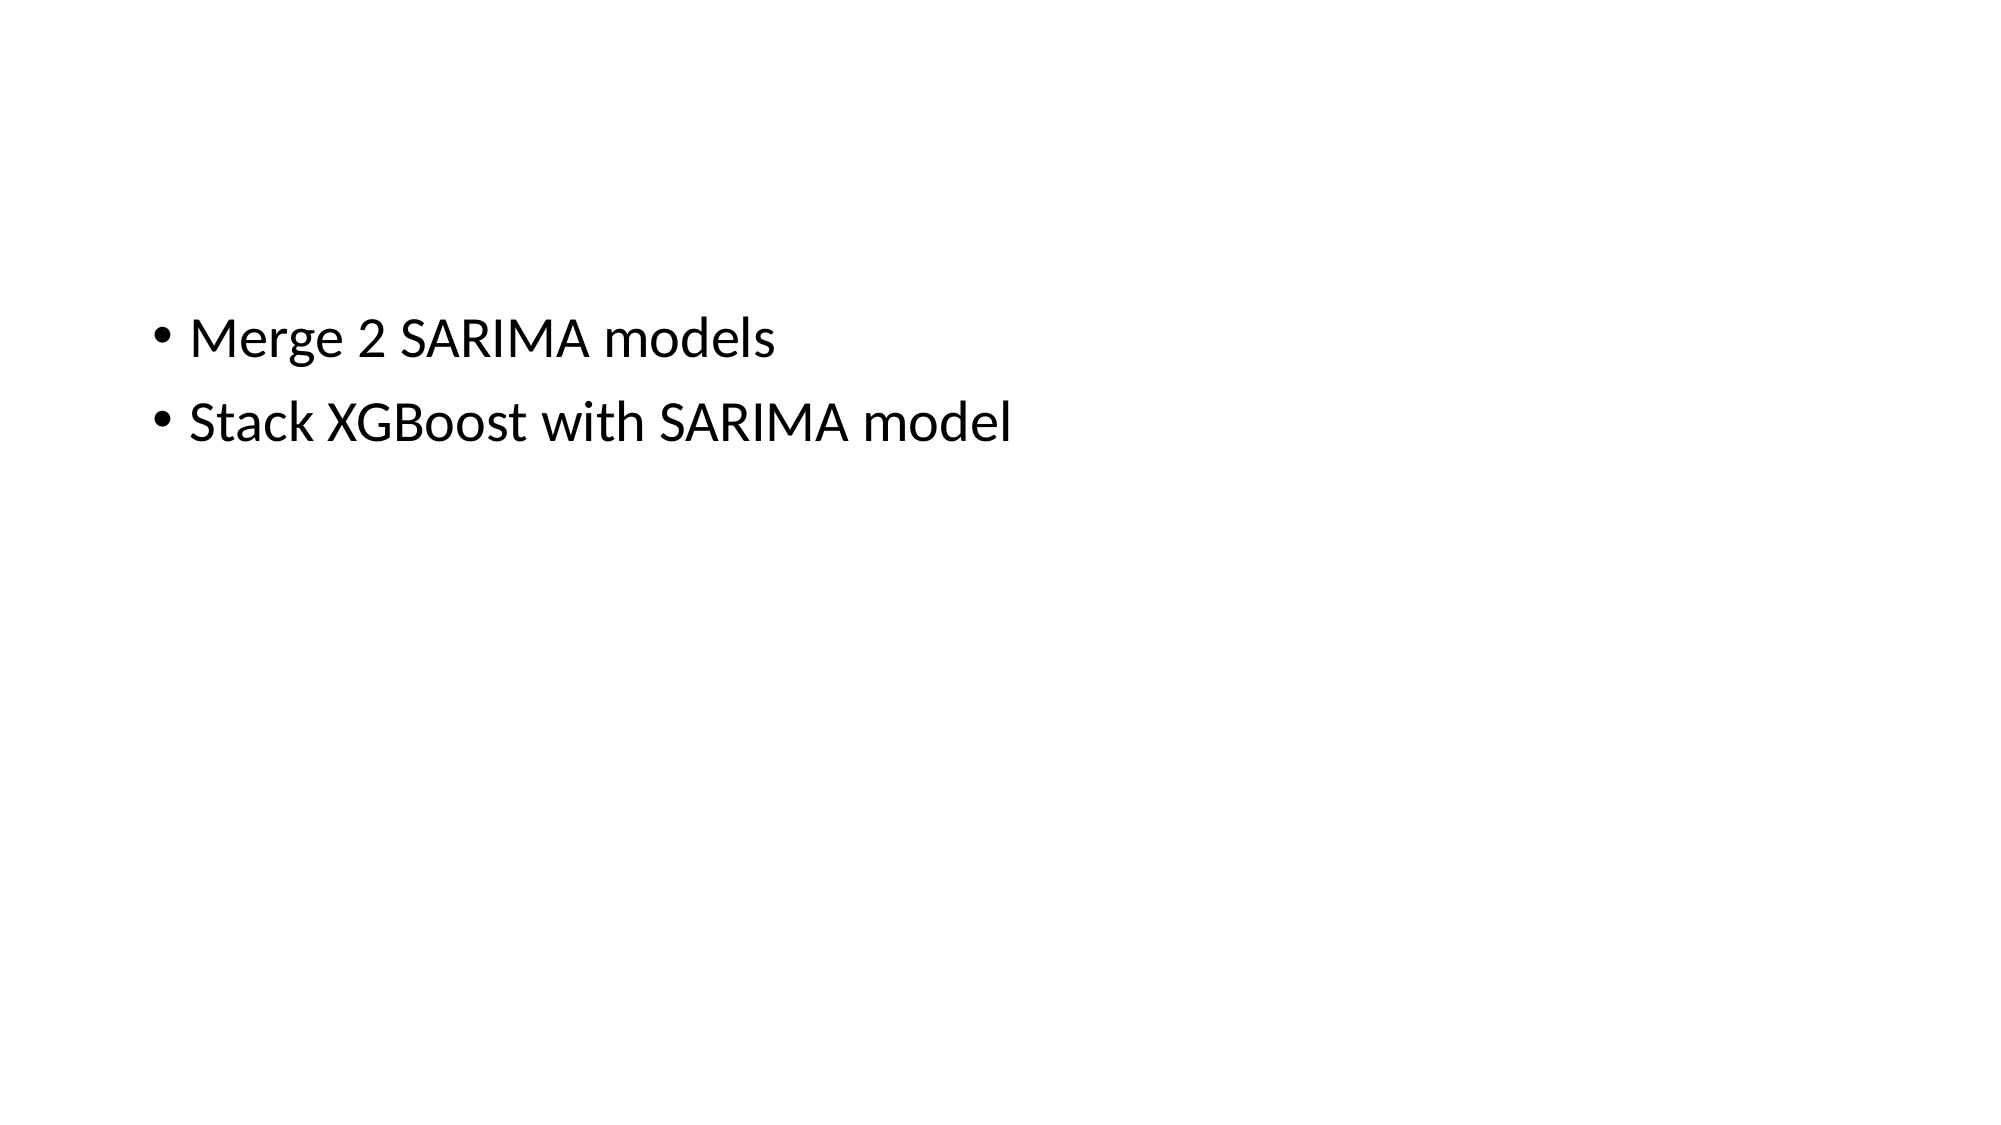

#
Merge 2 SARIMA models
Stack XGBoost with SARIMA model